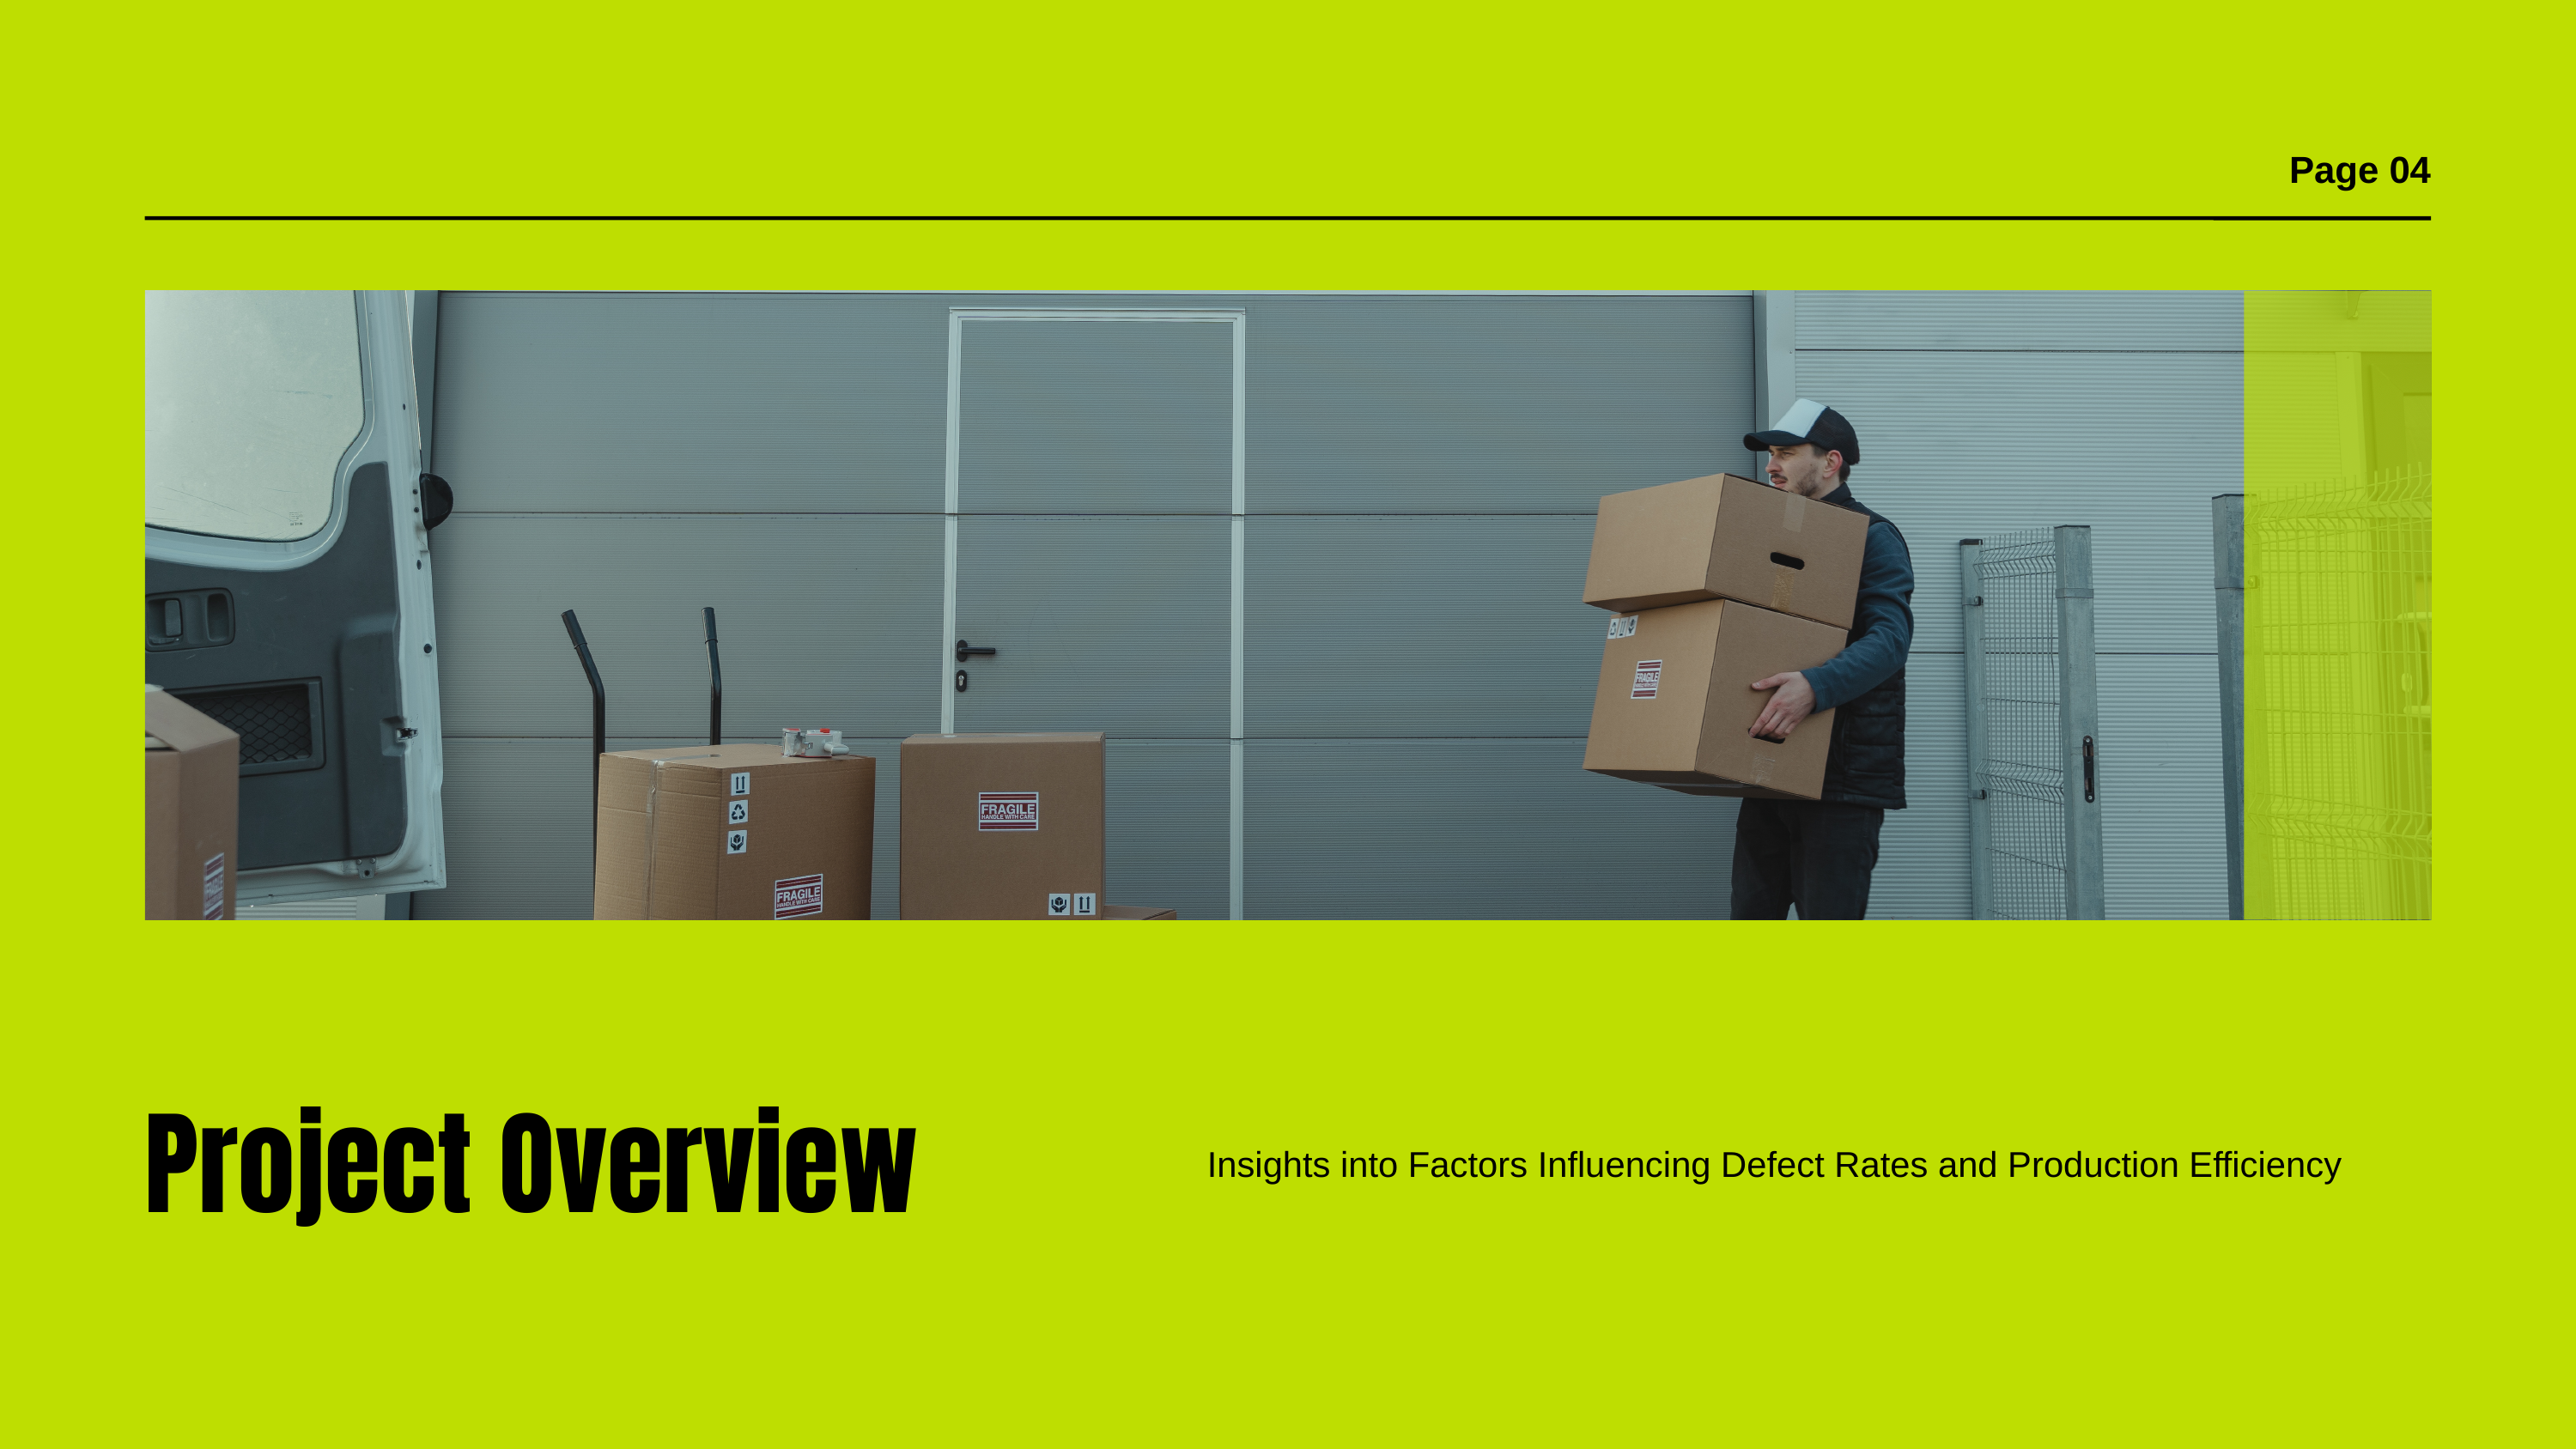

Page 04

Project Overview
Insights into Factors Influencing Defect Rates and Production Efficiency